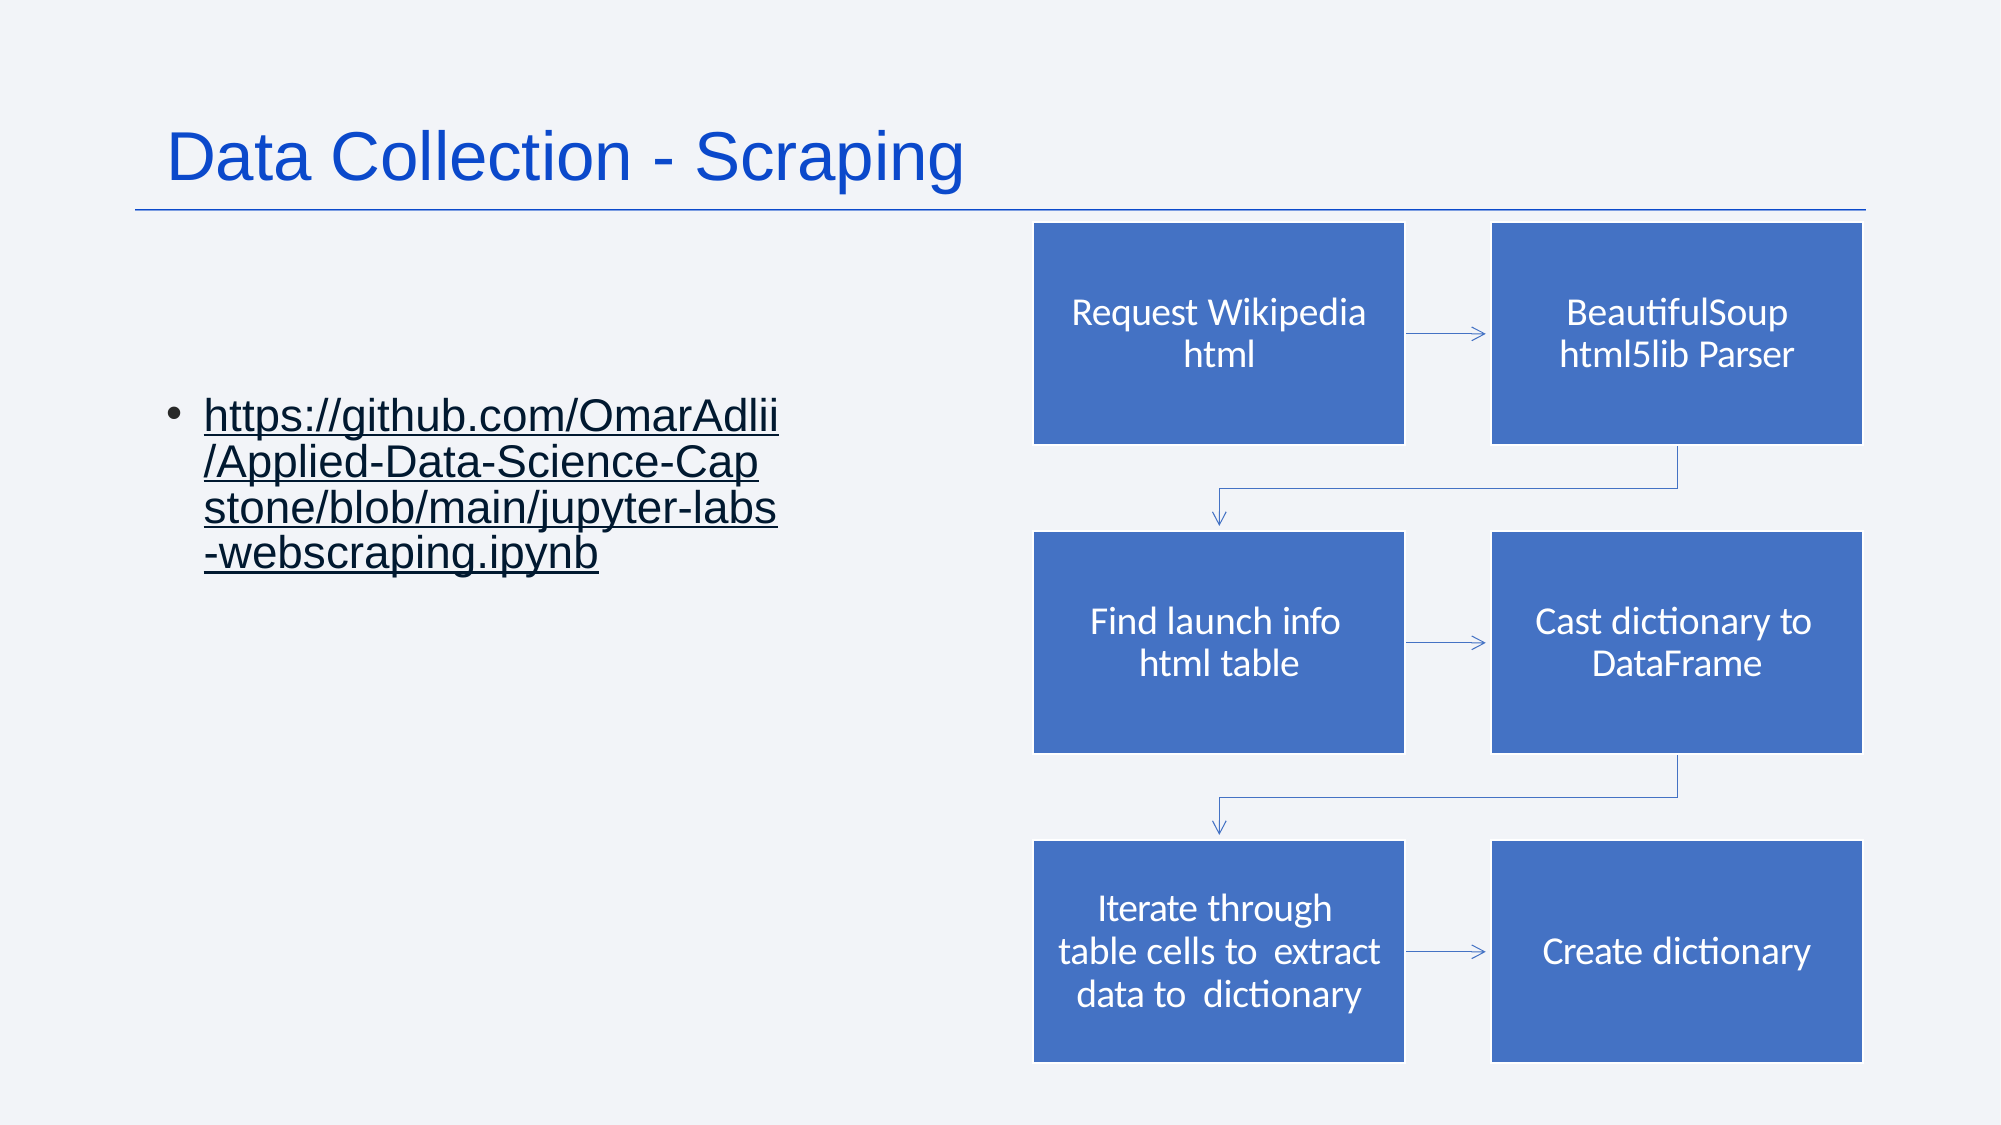

Data Collection - Scraping

Request Wikipedia html

BeautifulSoup html5lib Parser

Find launch info  html table

Cast dictionary to  DataFrame

Iterate through  table cells to  extract data to  dictionary
Create dictionary

https://github.com/OmarAdlii/Applied-Data-Science-Capstone/blob/main/jupyter-labs-webscraping.ipynb
9